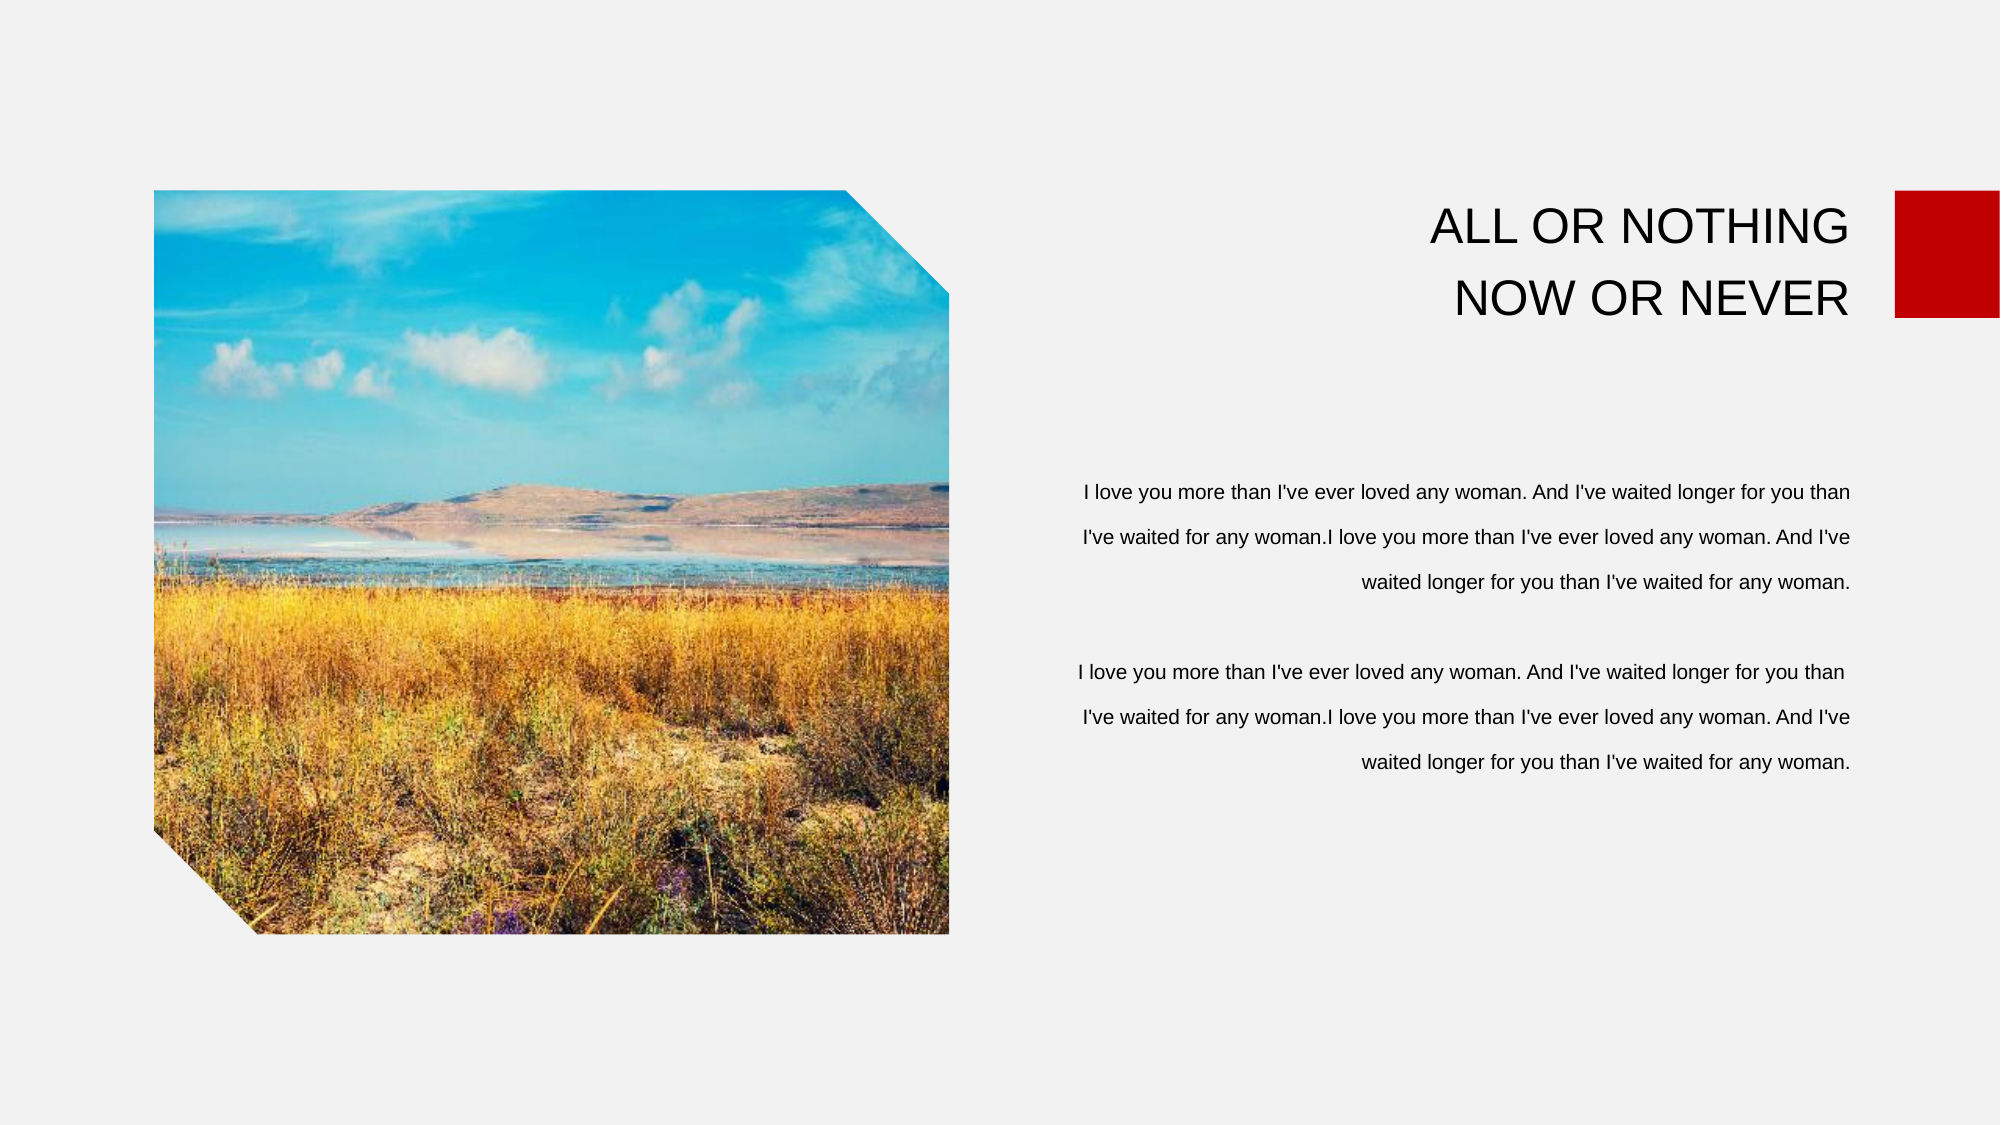

ALL OR NOTHING
NOW OR NEVER

I love you more than I've ever loved any woman. And I've waited longer for you than I've waited for any woman.I love you more than I've ever loved any woman. And I've waited longer for you than I've waited for any woman.

I love you more than I've ever loved any woman. And I've waited longer for you than
I've waited for any woman.I love you more than I've ever loved any woman. And I've waited longer for you than I've waited for any woman.